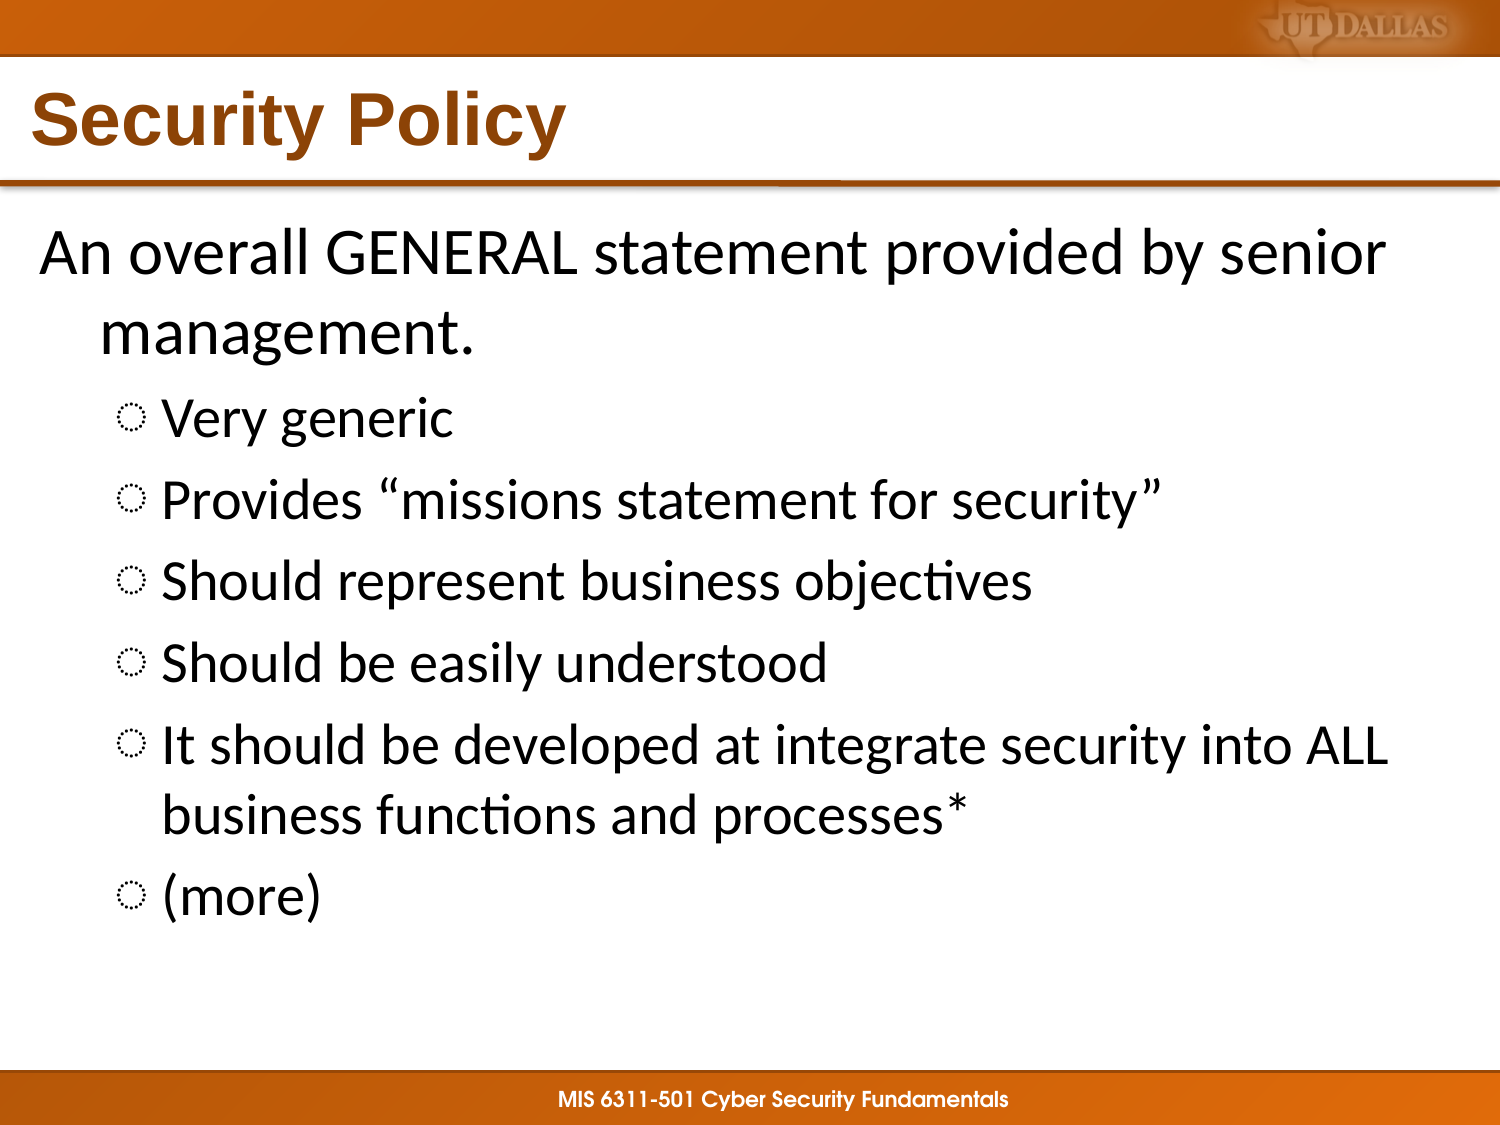

# Security Policy
An overall GENERAL statement provided by senior management.
Very generic
Provides “missions statement for security”
Should represent business objectives
Should be easily understood
It should be developed at integrate security into ALL business functions and processes*
(more)